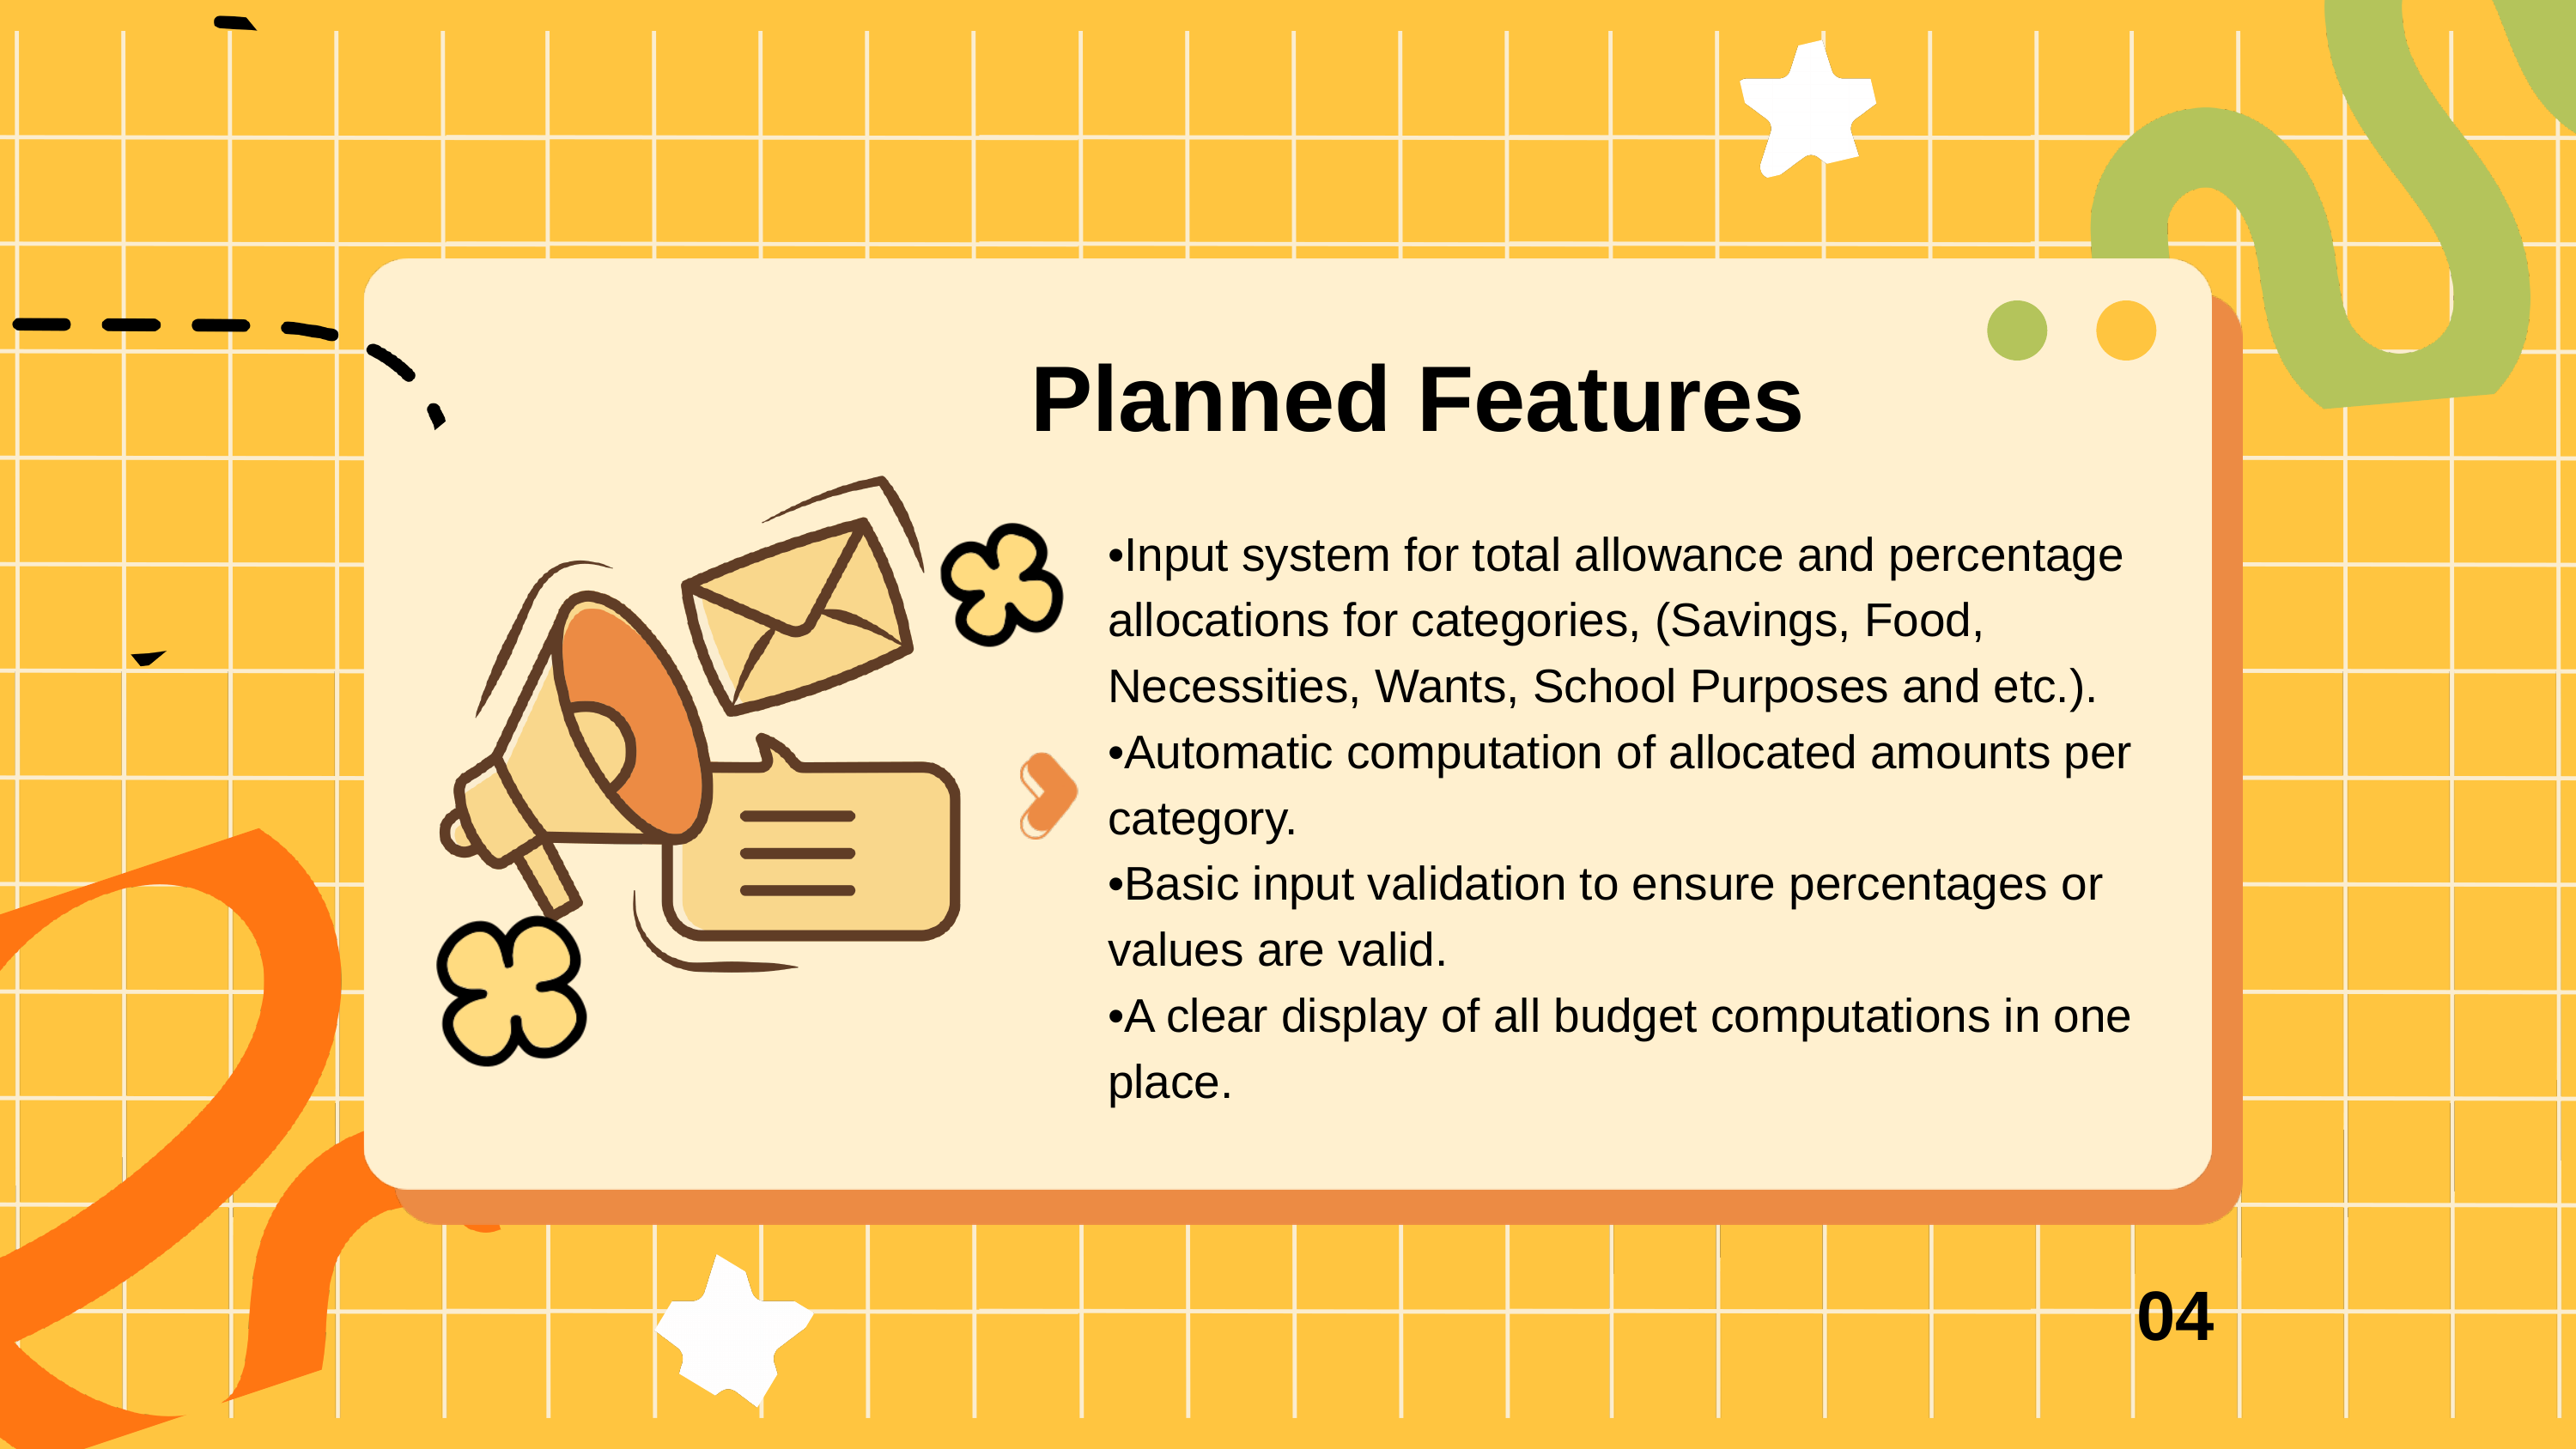

Planned Features

•Input system for total allowance and percentage allocations for categories, (Savings, Food, Necessities, Wants, School Purposes and etc.).
•Automatic computation of allocated amounts per category.
•Basic input validation to ensure percentages or values are valid.
•A clear display of all budget computations in one place.

04